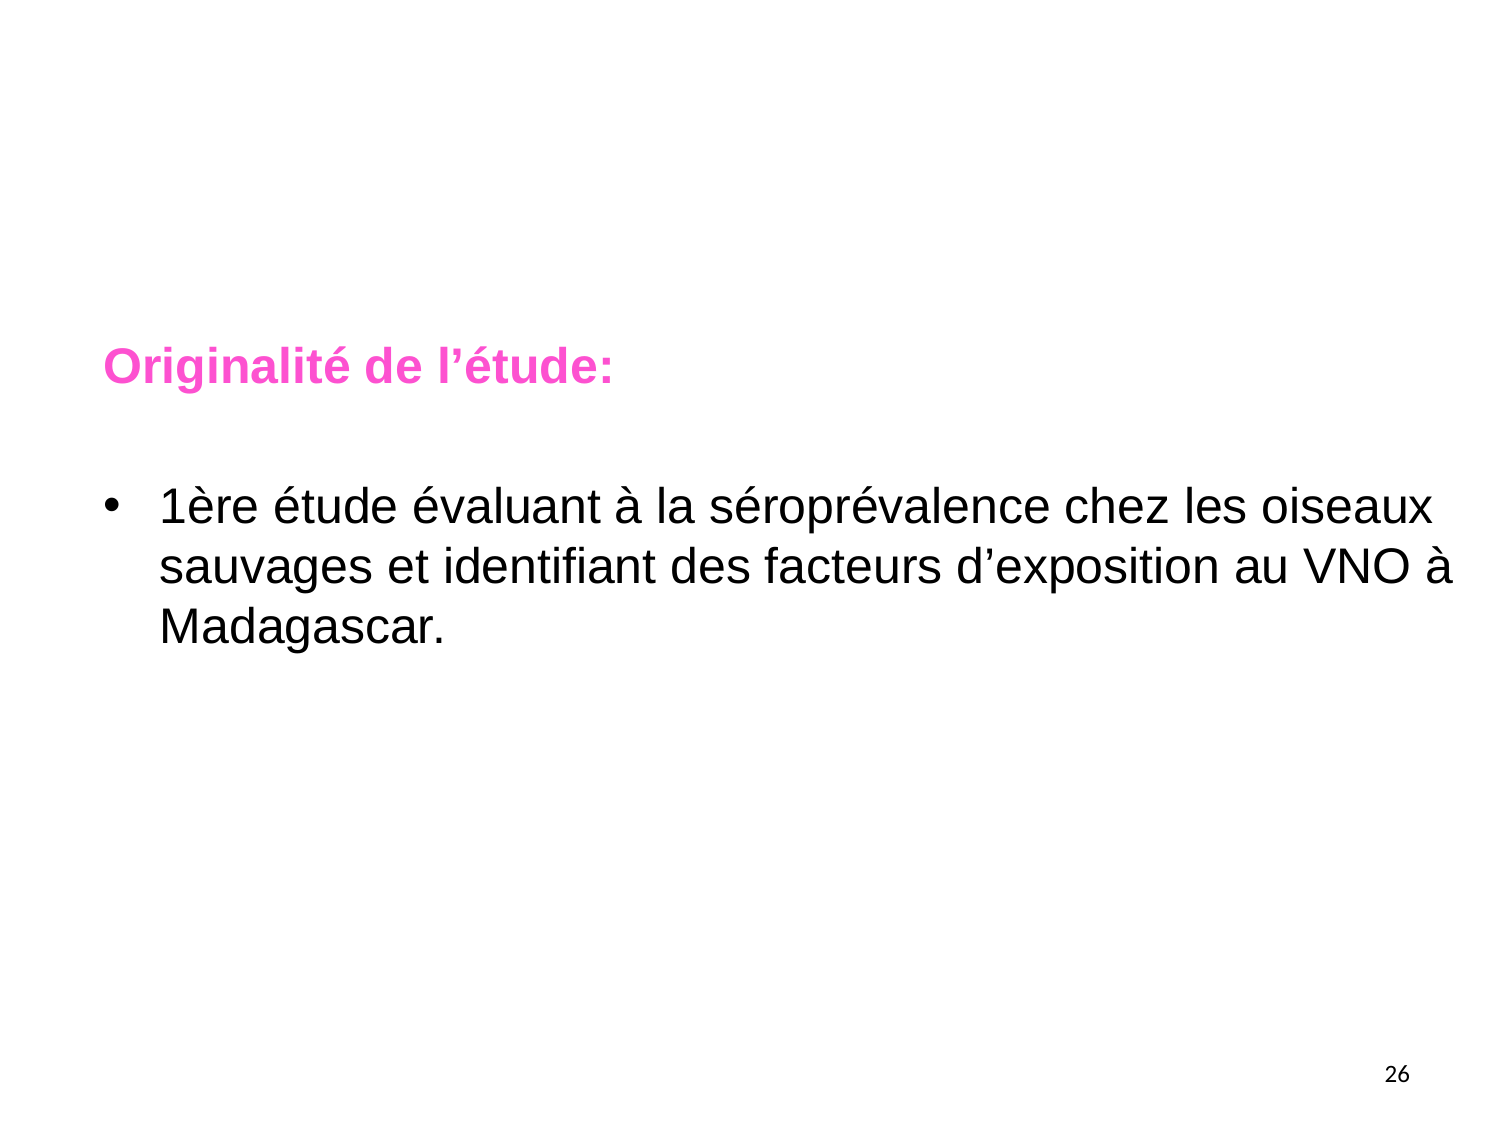

Originalité de l’étude:

1ère étude évaluant à la séroprévalence chez les oiseaux sauvages et identifiant des facteurs d’exposition au VNO à Madagascar.

26